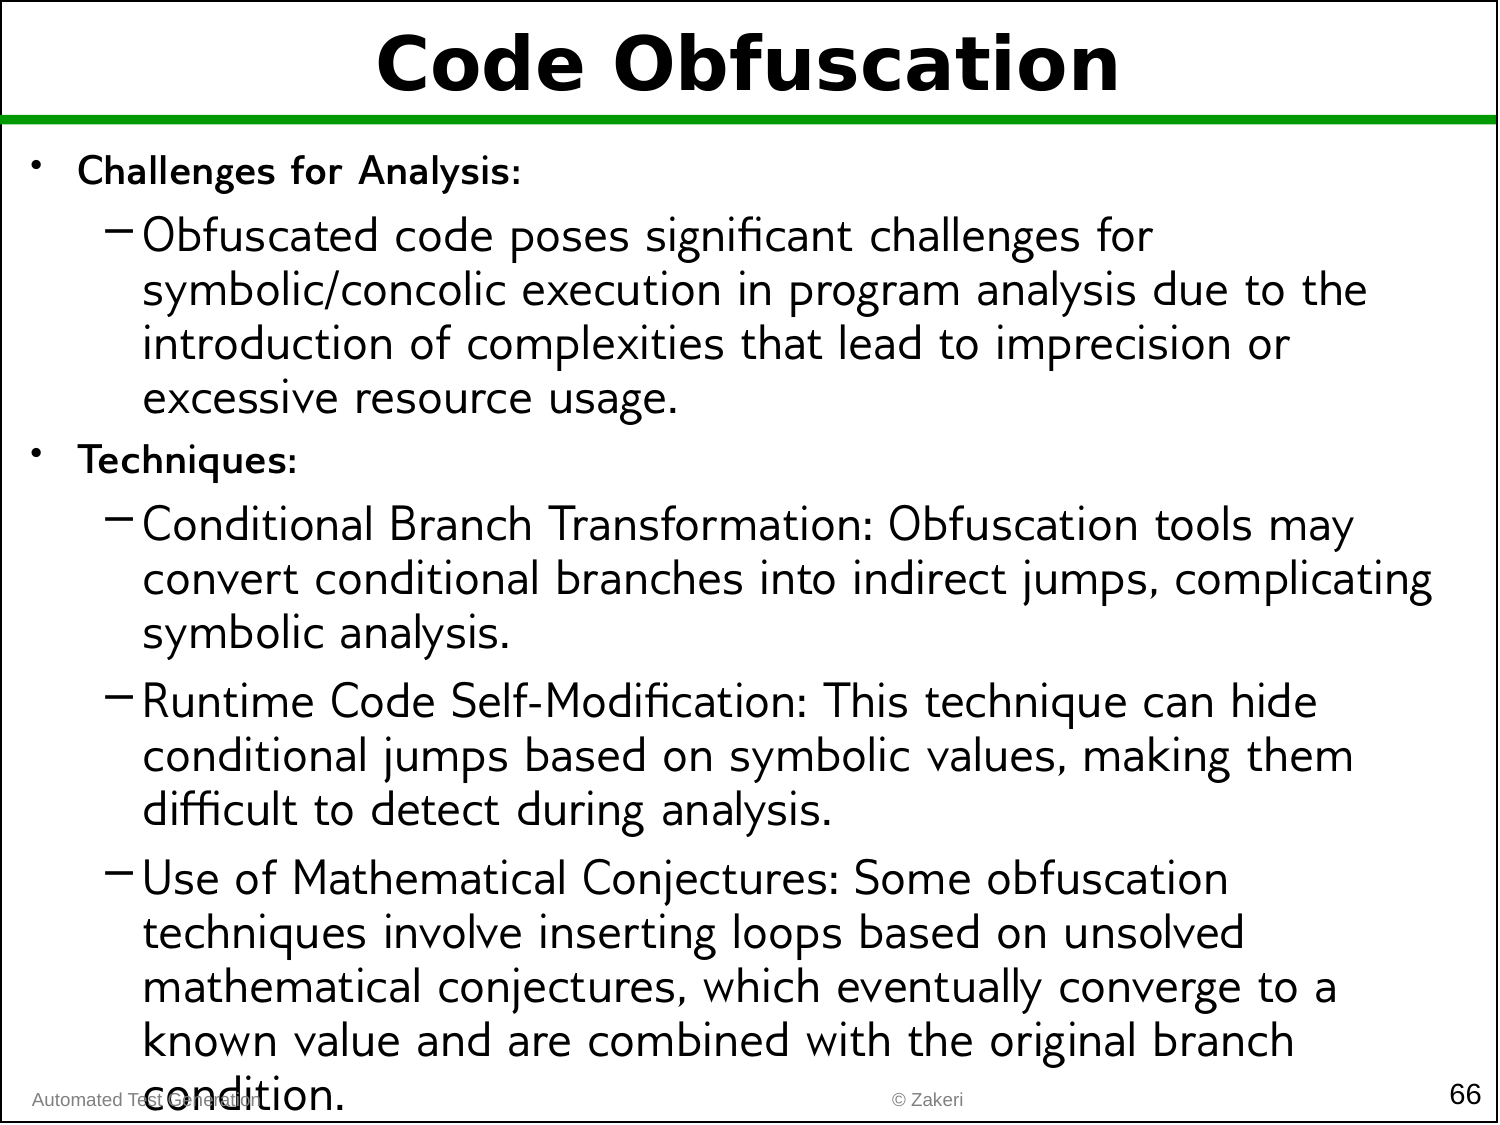

# Code Obfuscation
Challenges for Analysis:
Obfuscated code poses significant challenges for symbolic/concolic execution in program analysis due to the introduction of complexities that lead to imprecision or excessive resource usage.
Techniques:
Conditional Branch Transformation: Obfuscation tools may convert conditional branches into indirect jumps, complicating symbolic analysis.
Runtime Code Self-Modification: This technique can hide conditional jumps based on symbolic values, making them difficult to detect during analysis.
Use of Mathematical Conjectures: Some obfuscation techniques involve inserting loops based on unsolved mathematical conjectures, which eventually converge to a known value and are combined with the original branch condition.
66
© Zakeri
Automated Test Generation